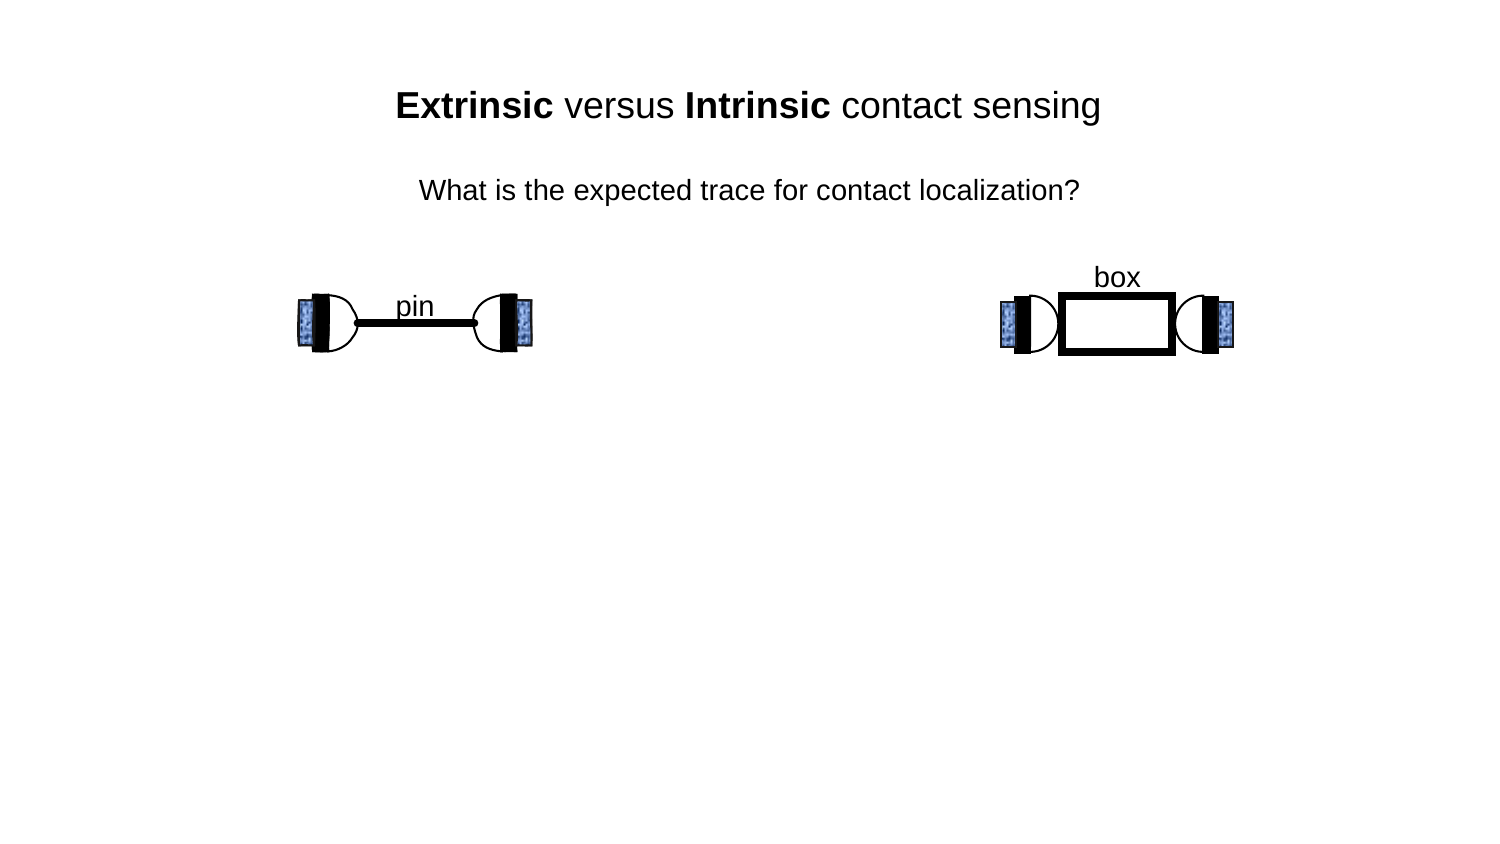

Extrinsic versus Intrinsic contact sensing
What is the expected trace for contact localization?
box
pin